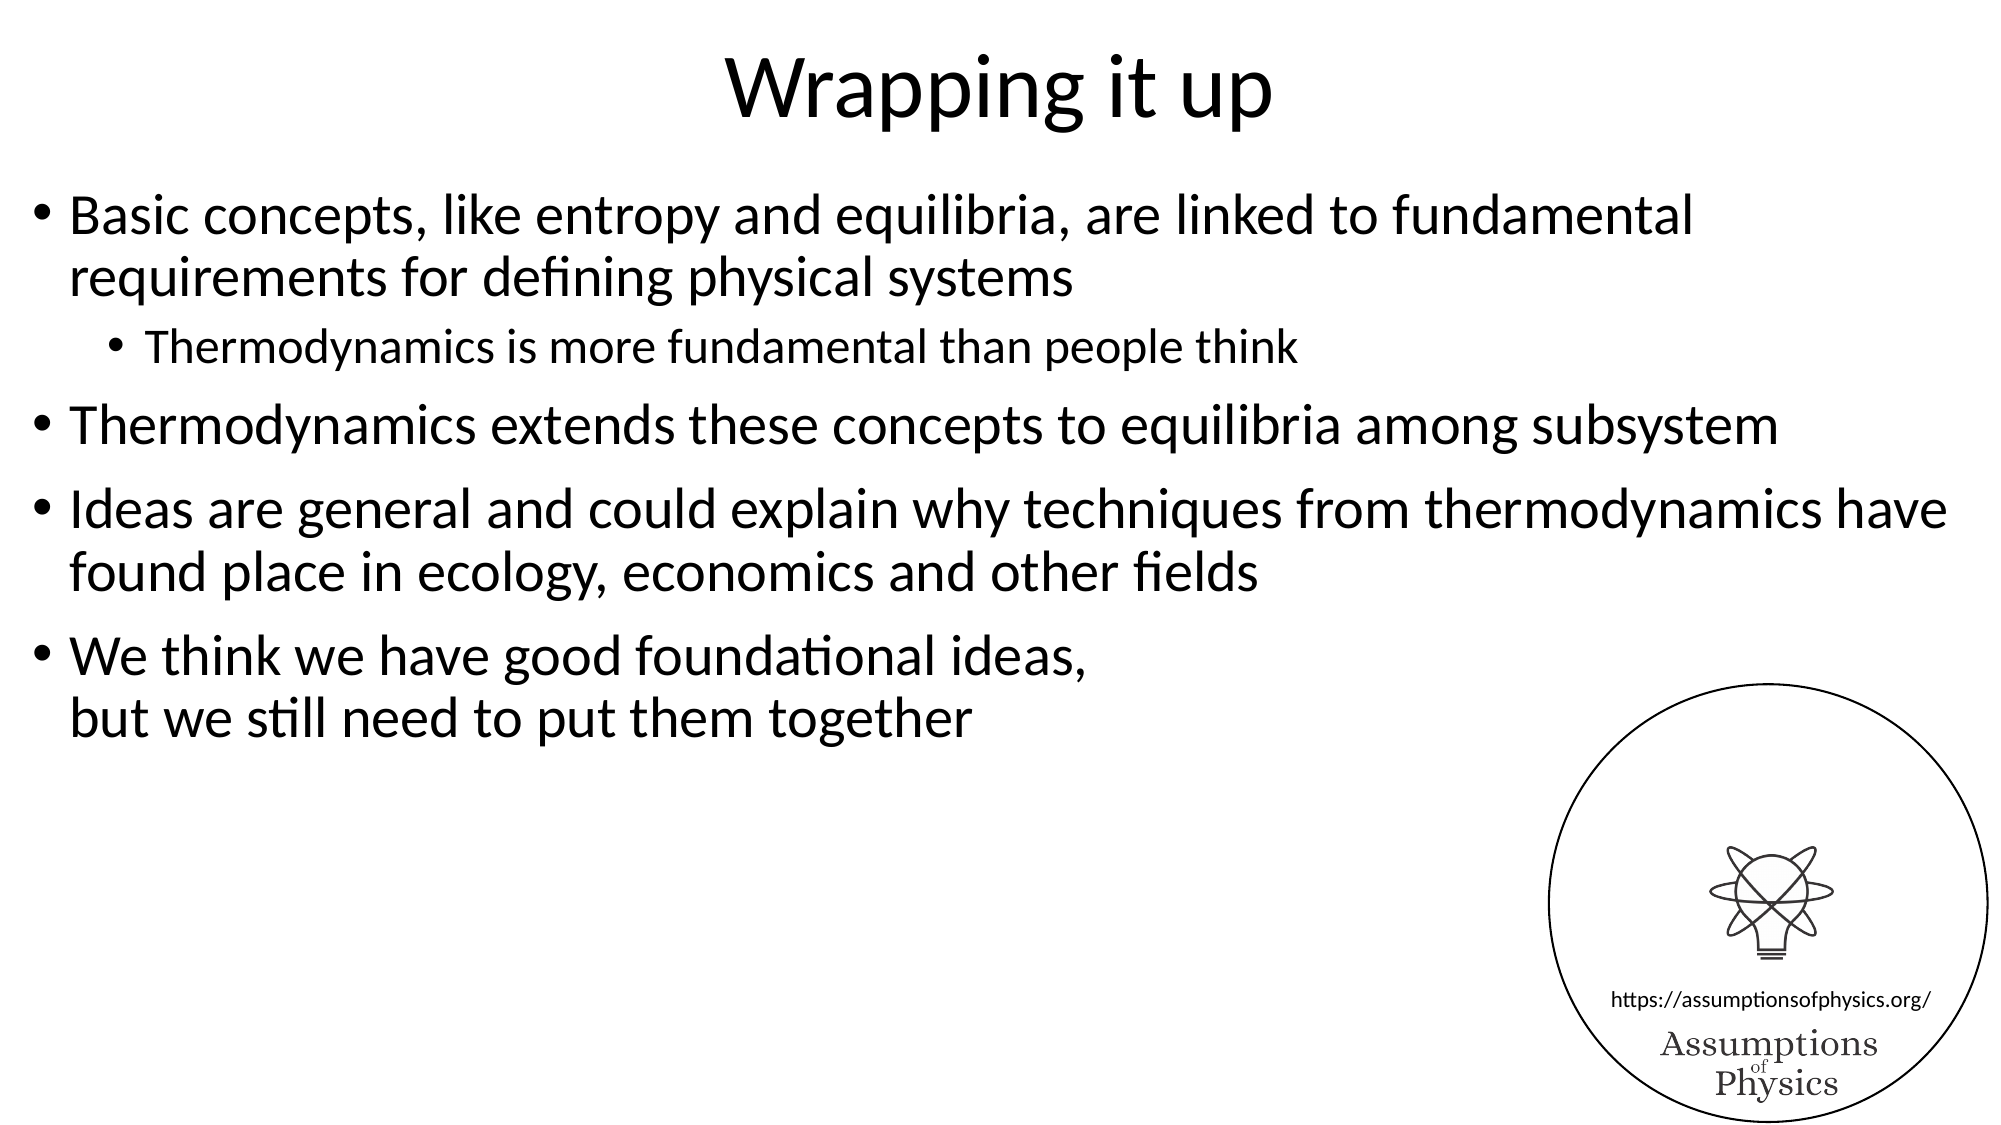

# Wrapping it up
Basic concepts, like entropy and equilibria, are linked to fundamental requirements for defining physical systems
Thermodynamics is more fundamental than people think
Thermodynamics extends these concepts to equilibria among subsystem
Ideas are general and could explain why techniques from thermodynamics have found place in ecology, economics and other fields
We think we have good foundational ideas,
but we still need to put them together